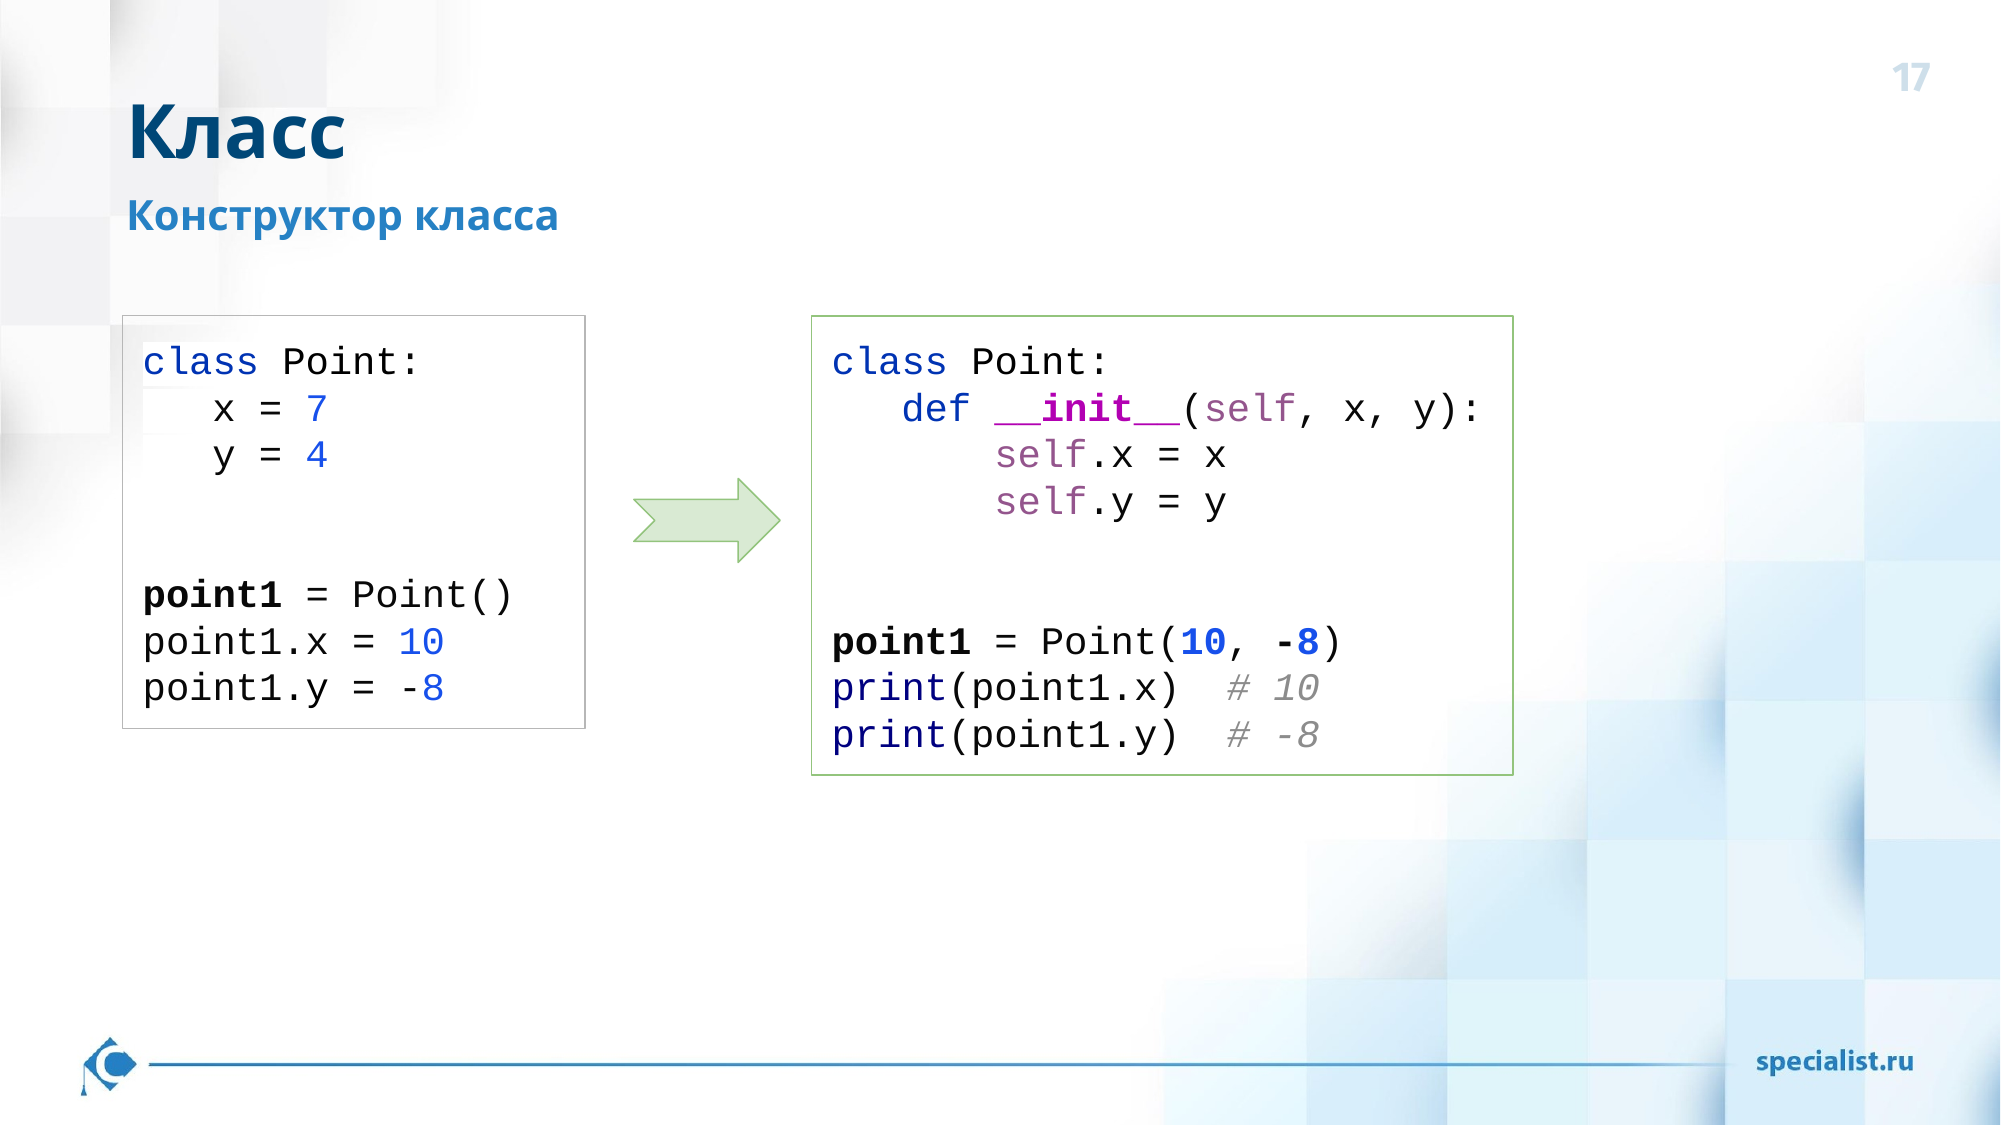

# Класс
Конструктор класса
class Point:
   x = 7
   y = 4

point1 = Point()
point1.x = 10
point1.y = -8
class Point:
   def __init__(self, x, y):
       self.x = x
       self.y = y

point1 = Point(10, -8)
print(point1.x)  # 10
print(point1.y)  # -8